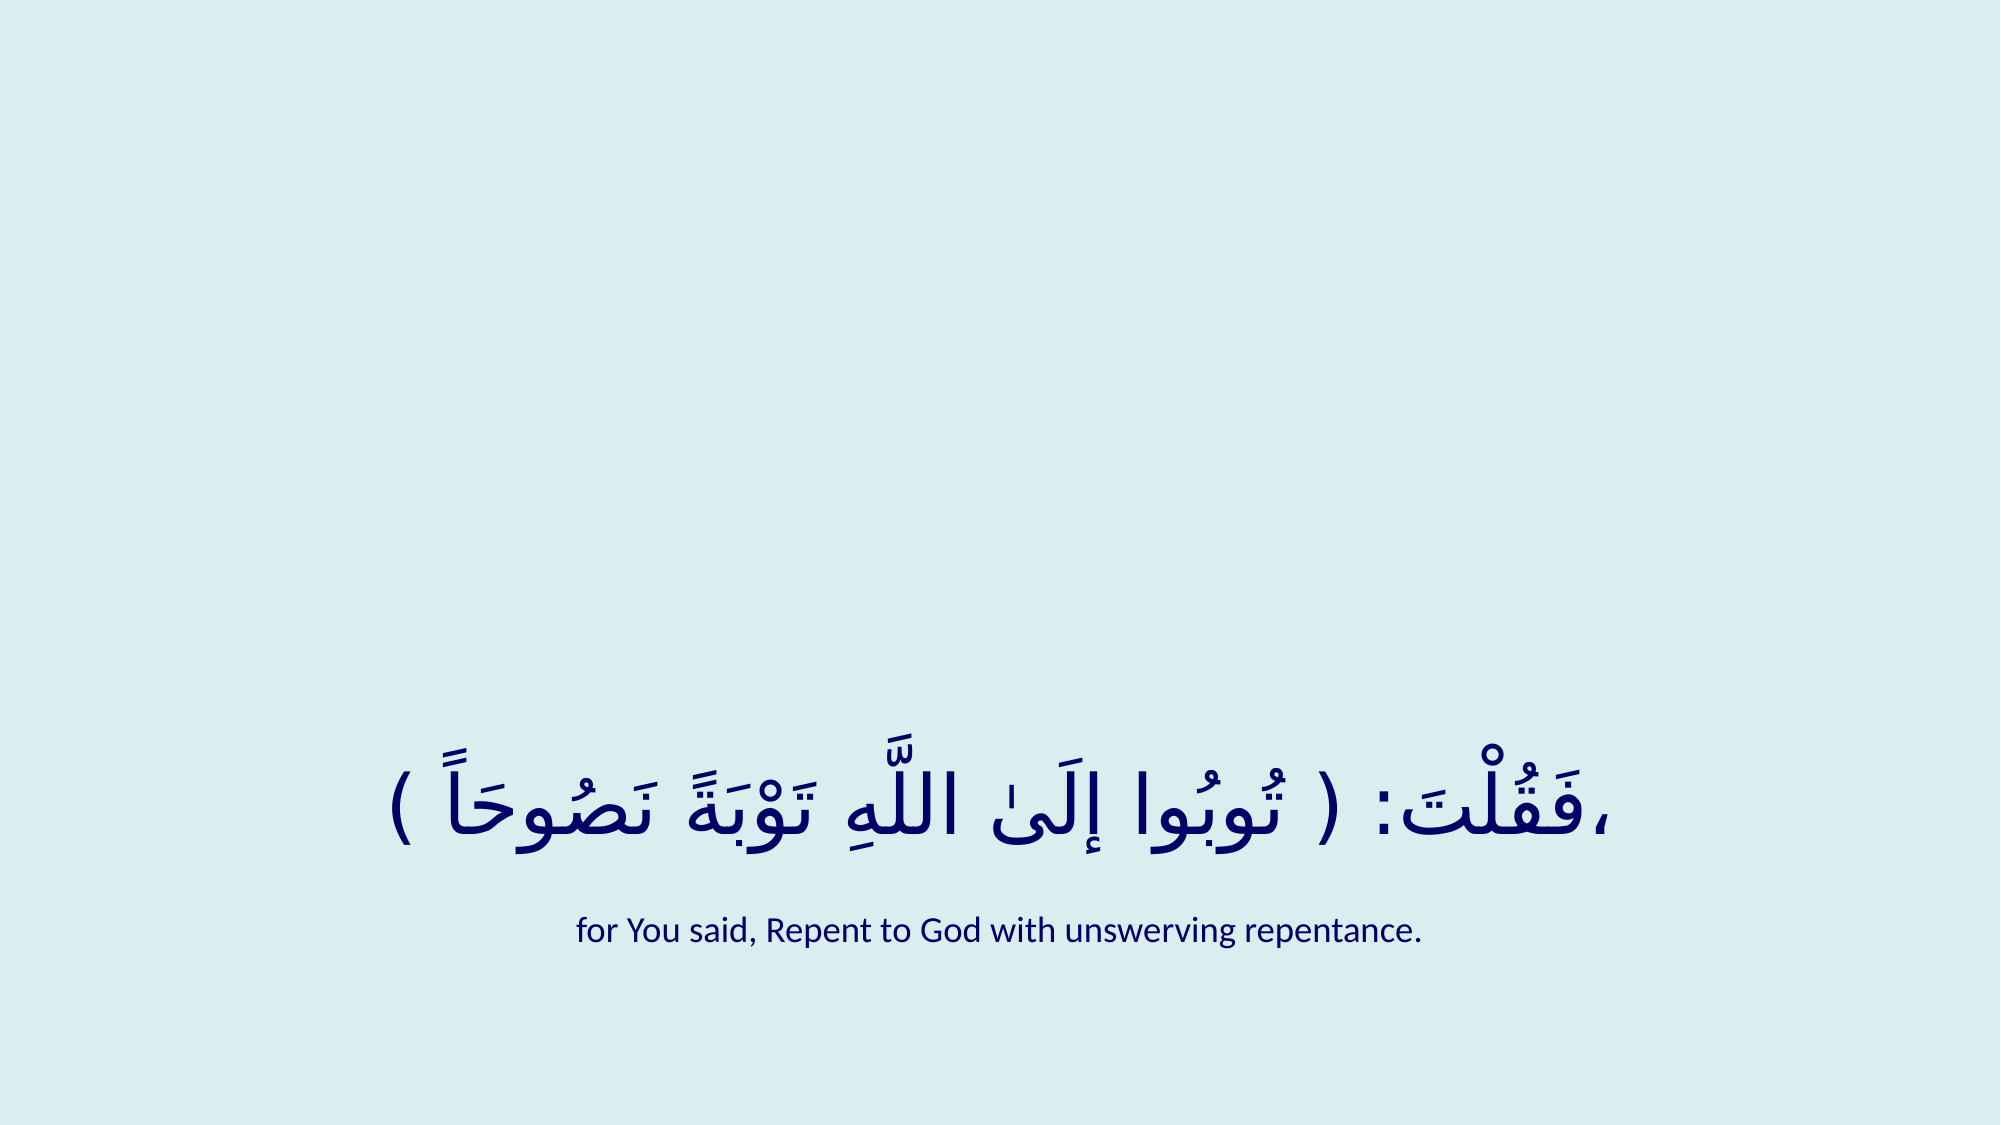

#
فَقُلْتَ: ( تُوبُوا إلَىٰ اللَّهِ تَوْبَةً نَصُوحَاً )،
for You said, Repent to God with unswerving repentance.